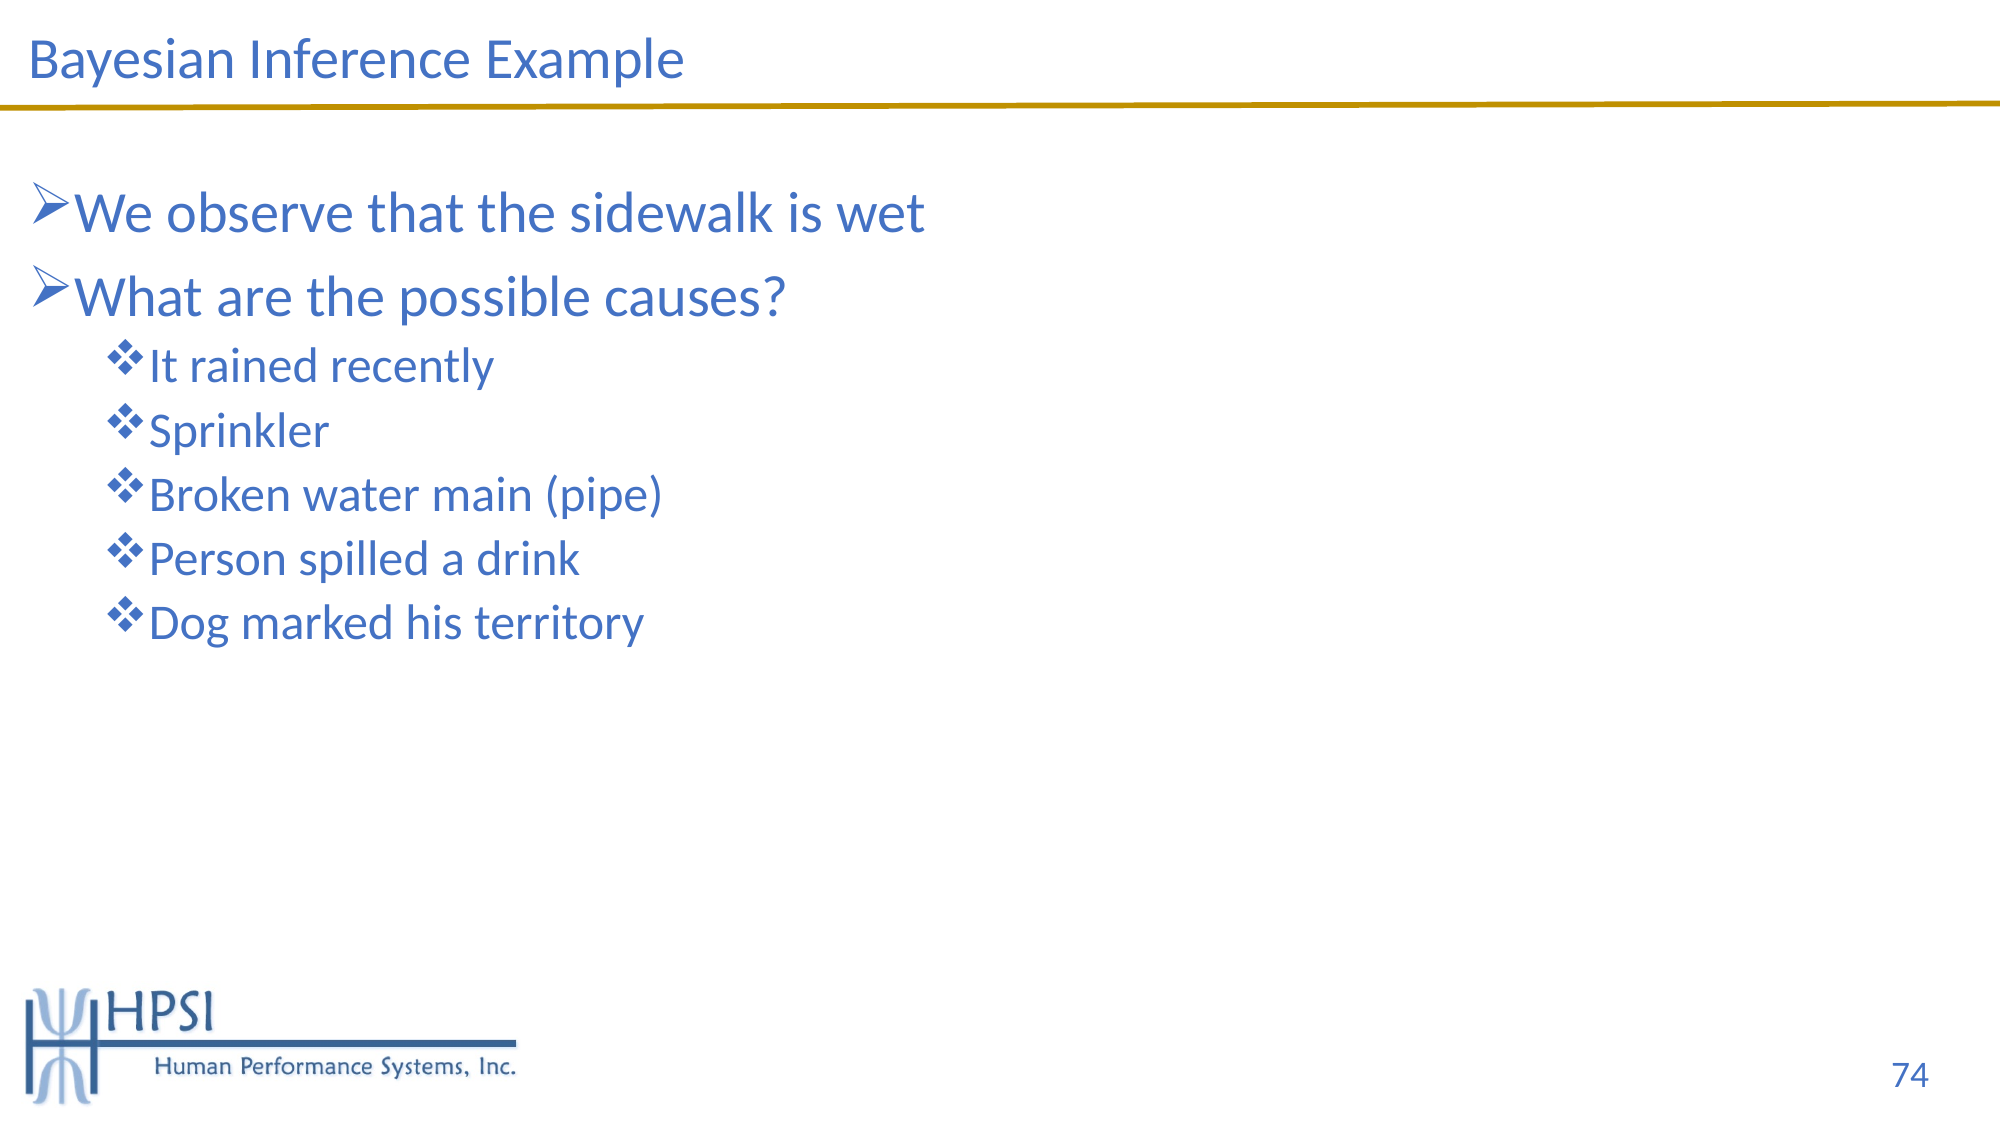

# Bayesian Inference Example
We observe that the sidewalk is wet
What are the possible causes?
It rained recently
Sprinkler
Broken water main (pipe)
Person spilled a drink
Dog marked his territory
74